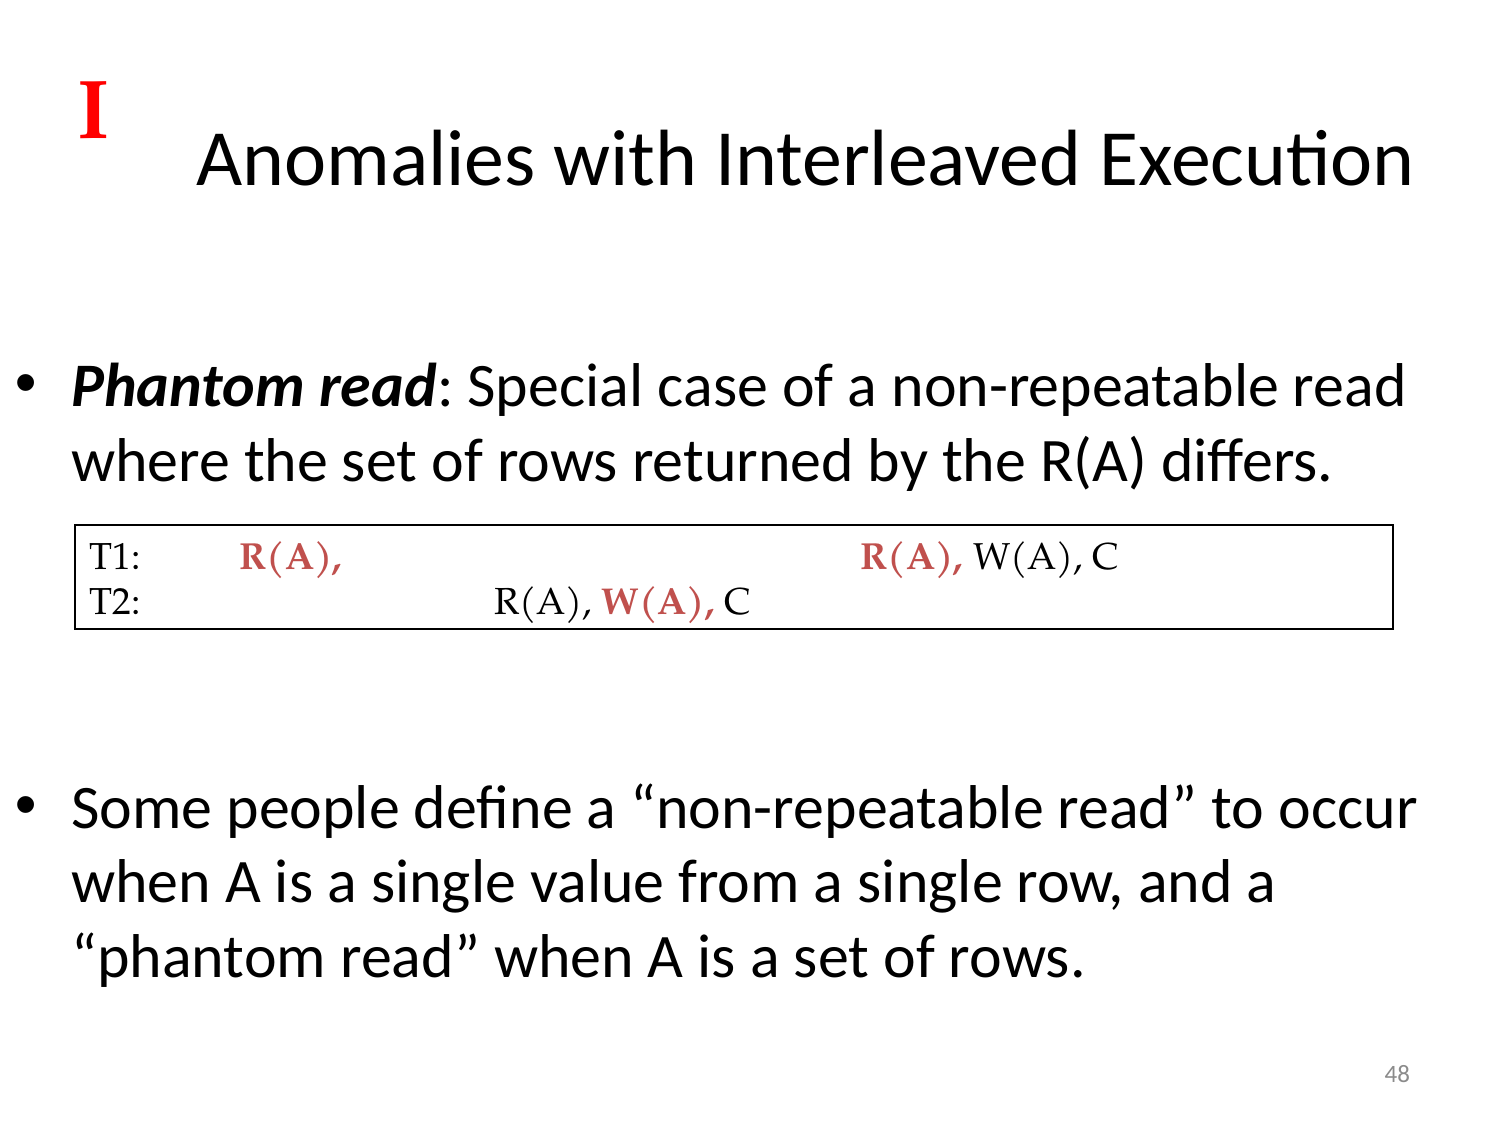

I
# Anomalies with Interleaved Execution
Phantom read: Special case of a non-repeatable read where the set of rows returned by the R(A) differs.

Some people define a “non-repeatable read” to occur when A is a single value from a single row, and a “phantom read” when A is a set of rows.

T1:	R(A),  		     	                  R(A), W(A), C
T2:		           R(A), W(A), C
48